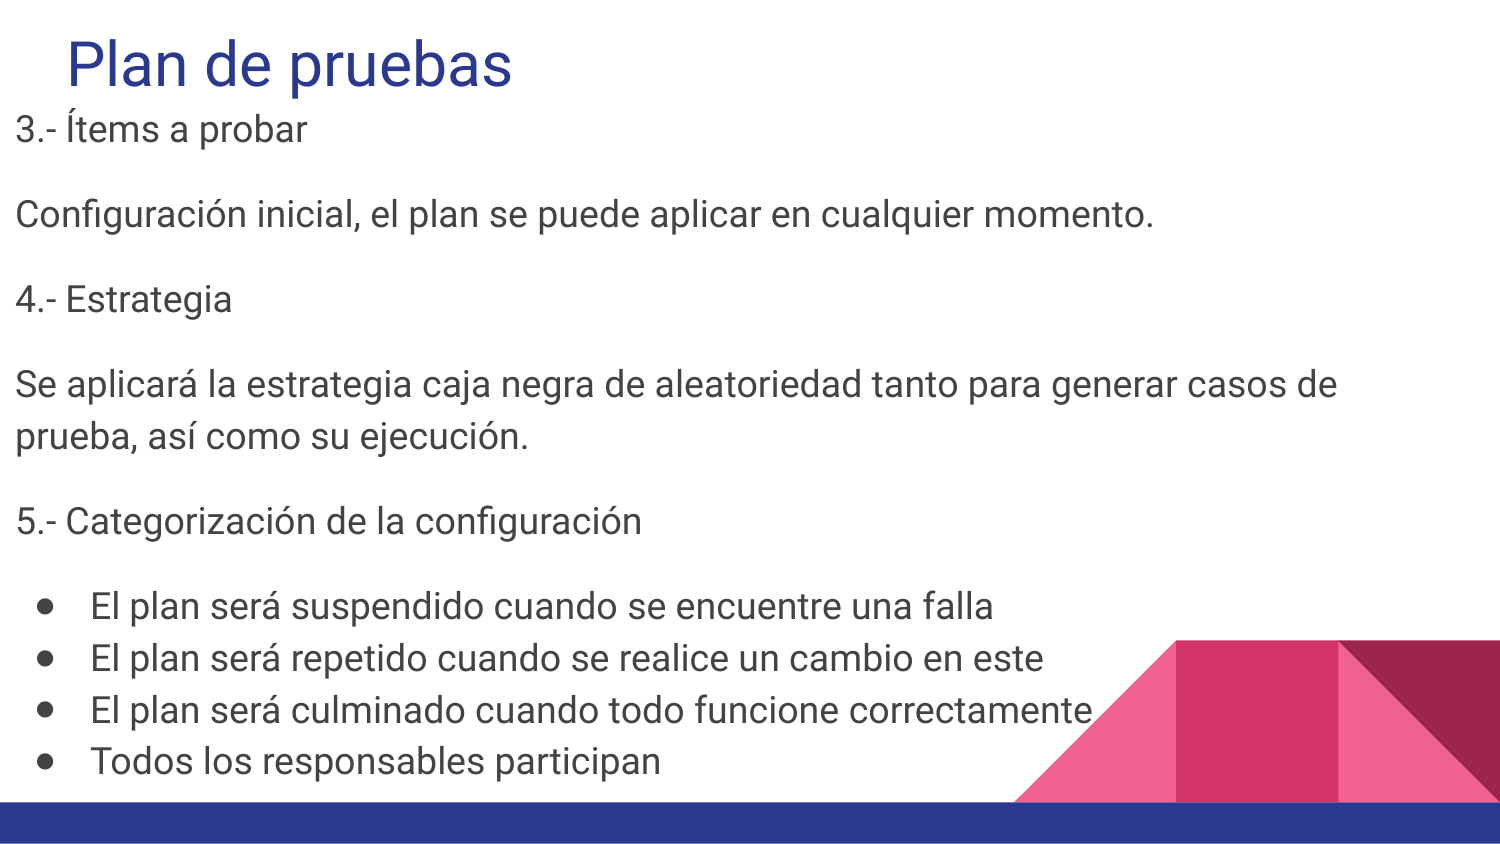

# Plan de pruebas
3.- Ítems a probar
Configuración inicial, el plan se puede aplicar en cualquier momento.
4.- Estrategia
Se aplicará la estrategia caja negra de aleatoriedad tanto para generar casos de prueba, así como su ejecución.
5.- Categorización de la configuración
El plan será suspendido cuando se encuentre una falla
El plan será repetido cuando se realice un cambio en este
El plan será culminado cuando todo funcione correctamente
Todos los responsables participan